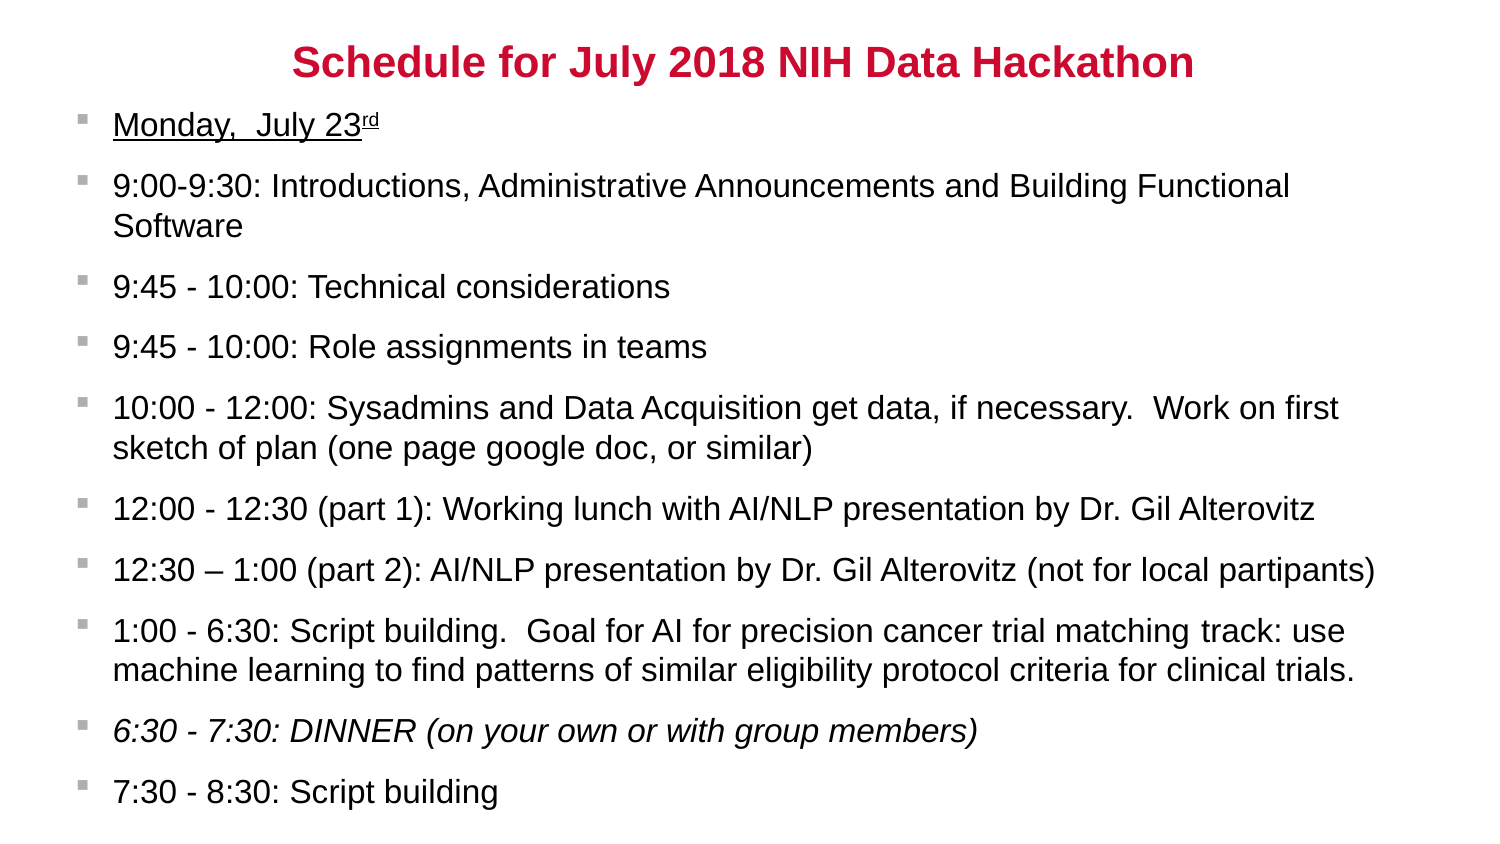

# Schedule for July 2018 NIH Data Hackathon
Monday,  July 23rd
9:00-9:30: Introductions, Administrative Announcements and Building Functional Software
9:45 - 10:00: Technical considerations
9:45 - 10:00: Role assignments in teams
10:00 - 12:00: Sysadmins and Data Acquisition get data, if necessary.  Work on first sketch of plan (one page google doc, or similar)
12:00 - 12:30 (part 1): Working lunch with AI/NLP presentation by Dr. Gil Alterovitz
12:30 – 1:00 (part 2): AI/NLP presentation by Dr. Gil Alterovitz (not for local partipants)
1:00 - 6:30: Script building.  Goal for AI for precision cancer trial matching track: use machine learning to find patterns of similar eligibility protocol criteria for clinical trials.
6:30 - 7:30: DINNER (on your own or with group members)
7:30 - 8:30: Script building